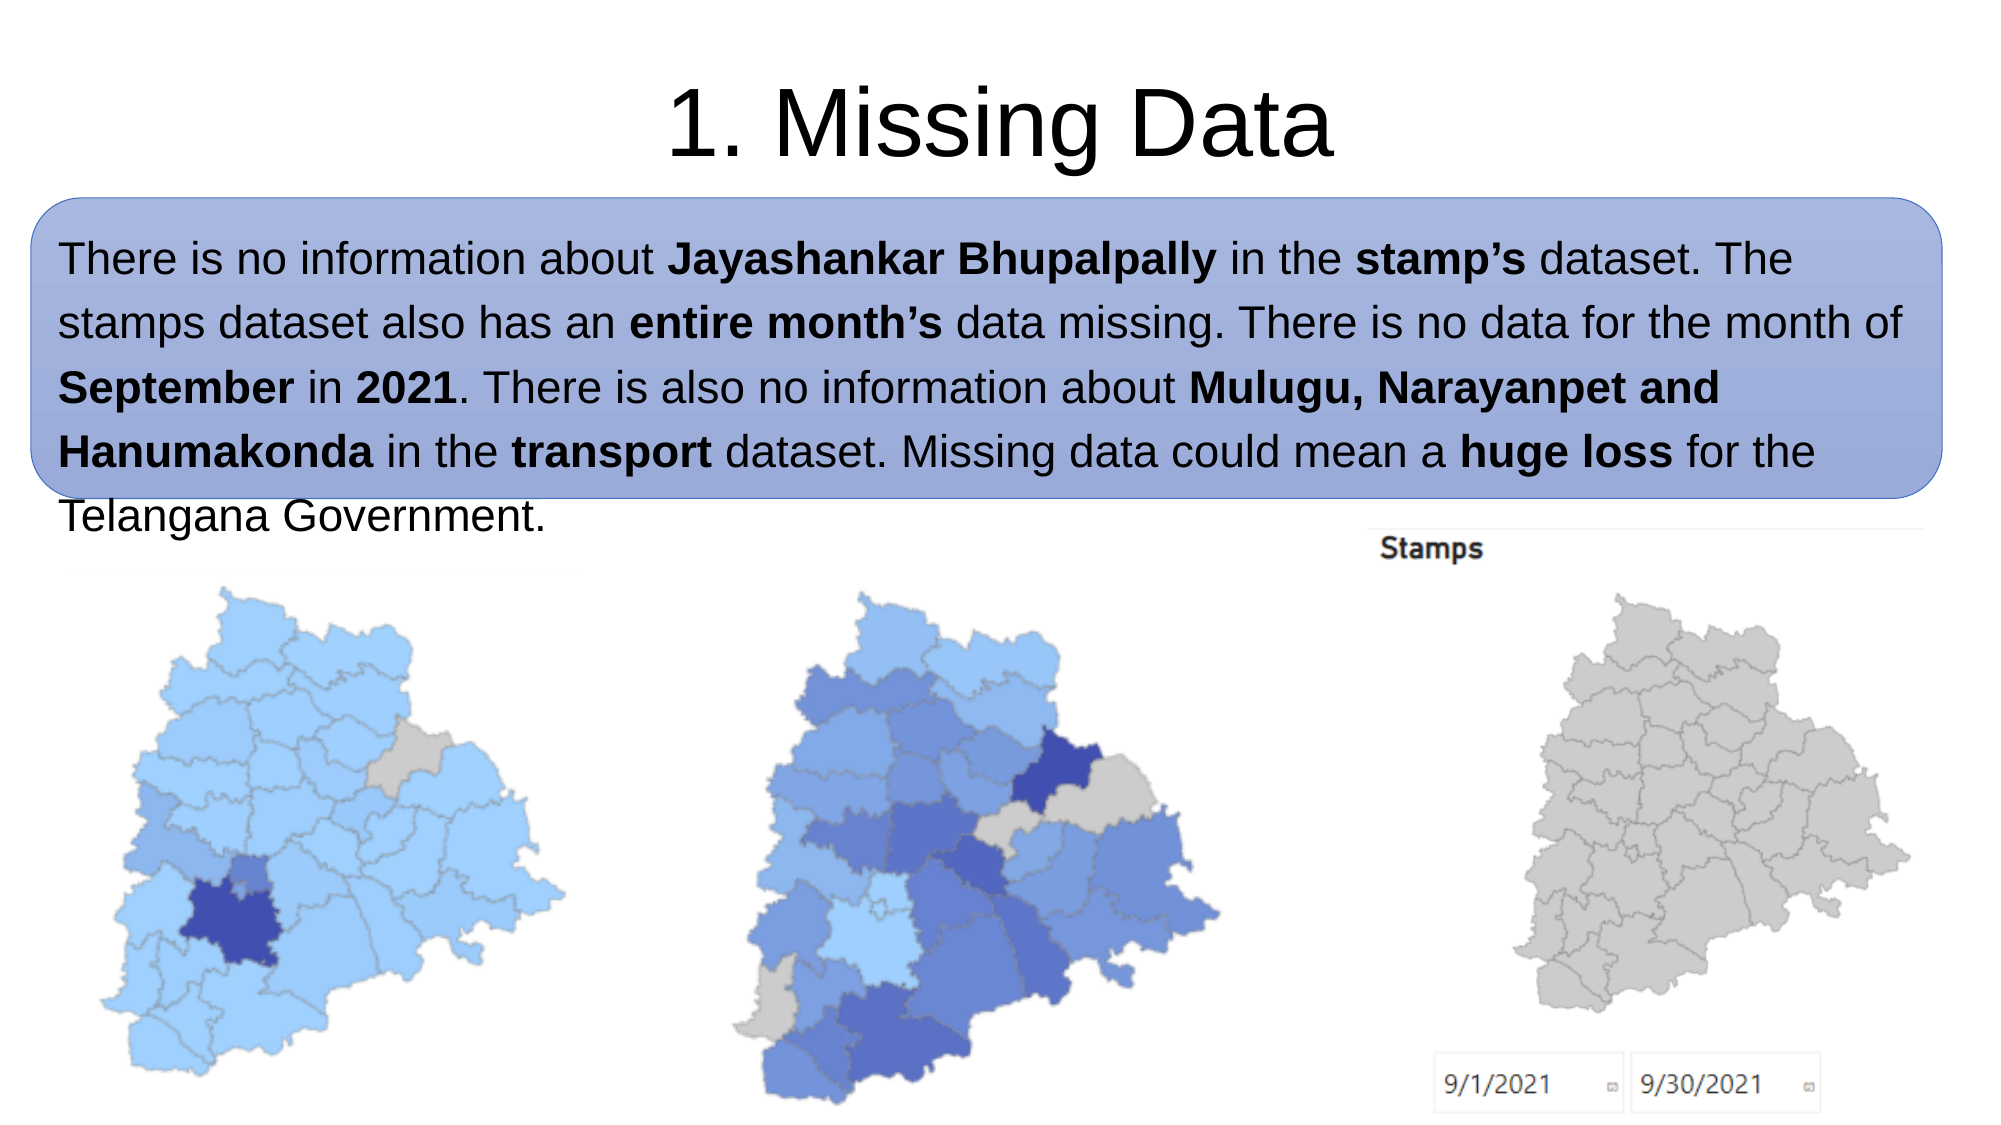

1. Missing Data

There is no information about Jayashankar Bhupalpally in the stamp’s dataset. The stamps dataset also has an entire month’s data missing. There is no data for the month of September in 2021. There is also no information about Mulugu, Narayanpet and Hanumakonda in the transport dataset. Missing data could mean a huge loss for the Telangana Government.